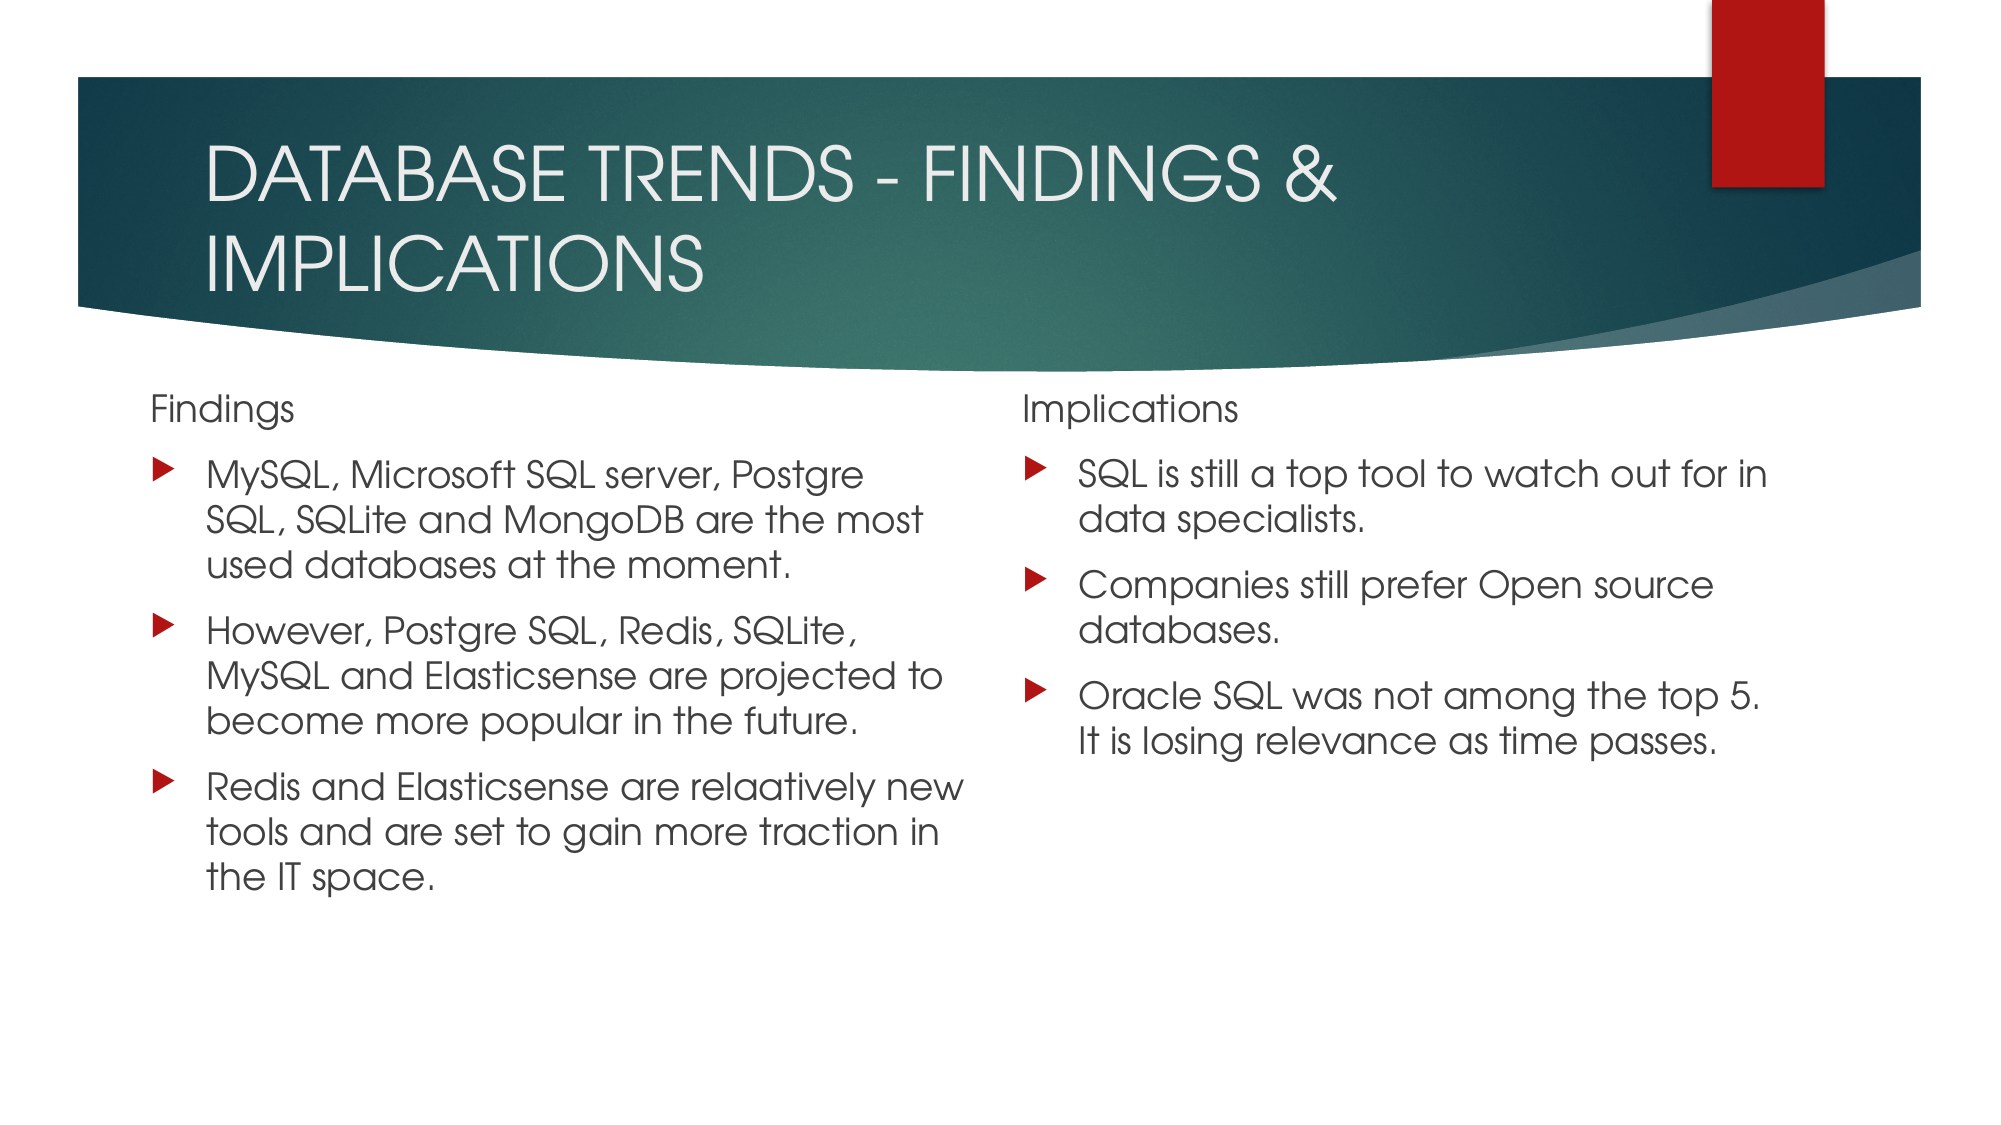

# DATABASE TRENDS - FINDINGS & IMPLICATIONS
Implications
SQL is still a top tool to watch out for in data specialists.
Companies still prefer Open source databases.
Oracle SQL was not among the top 5. It is losing relevance as time passes.

Findings
MySQL, Microsoft SQL server, Postgre SQL, SQLite and MongoDB are the most used databases at the moment.
However, Postgre SQL, Redis, SQLite, MySQL and Elasticsense are projected to become more popular in the future.
Redis and Elasticsense are relaatively new tools and are set to gain more traction in the IT space.